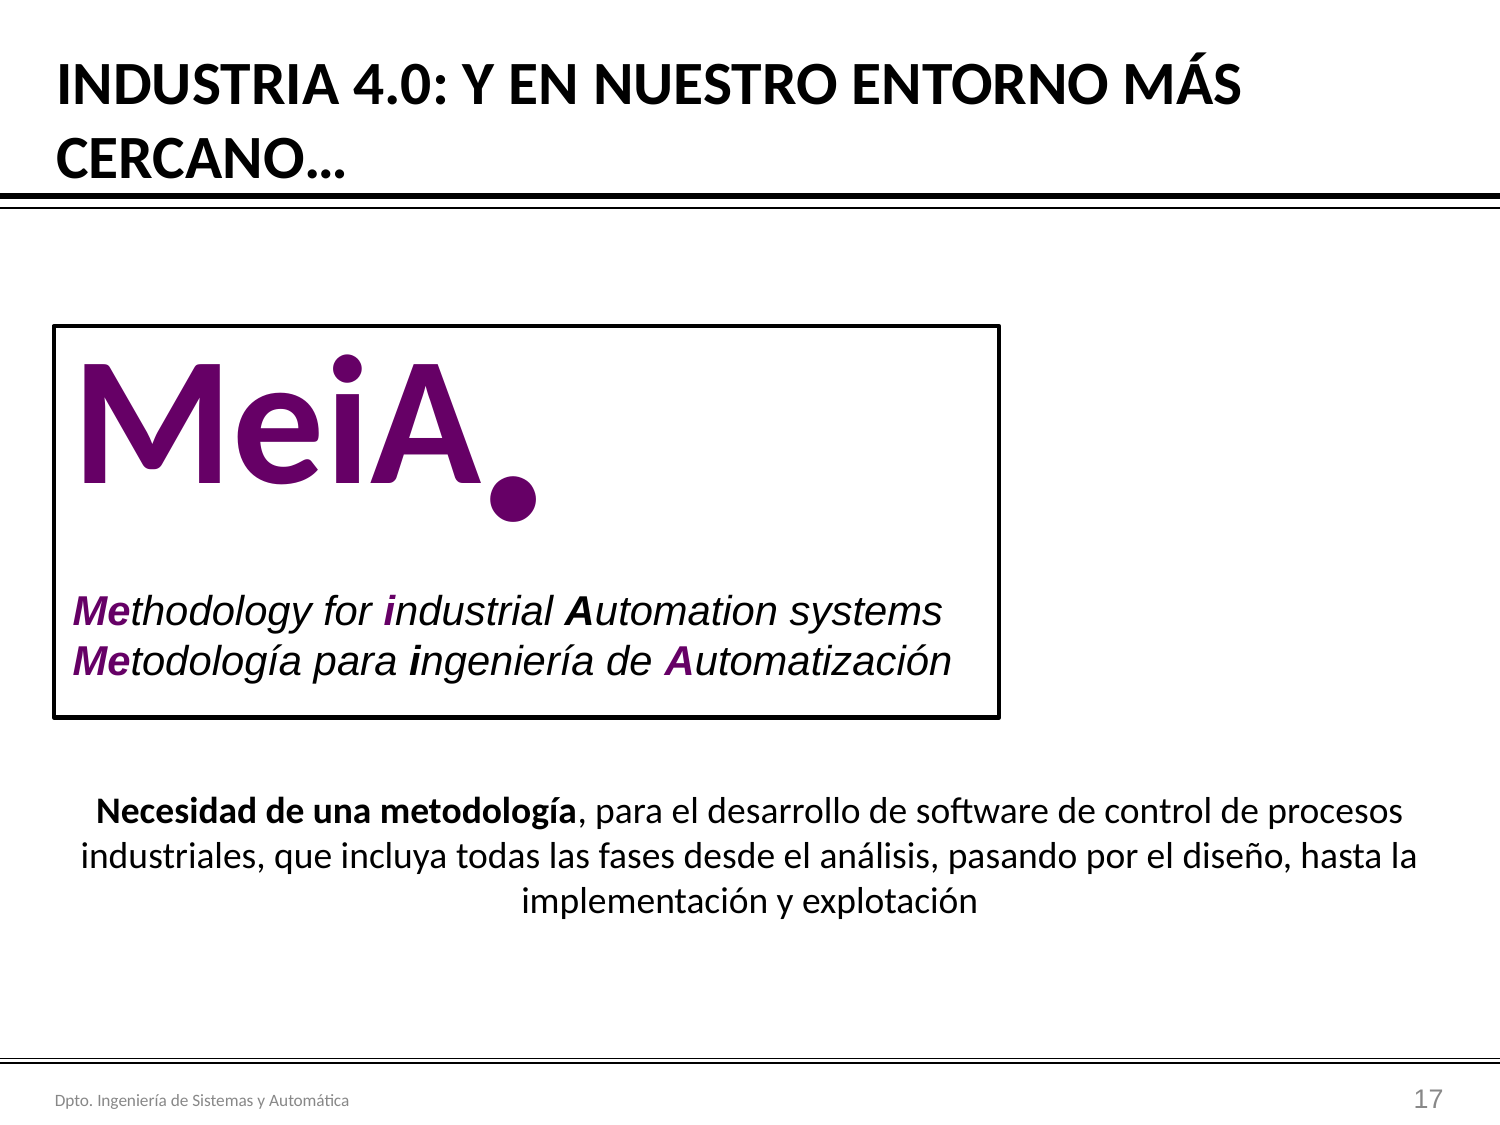

1. LA AUTOMATIZACION Y EL CONTROL INDUSTRIAL
# INDUSTRIA 4.0: y en nuestro entorno más cercano…

MeiA●
Methodology for industrial Automation systems
Metodología para ingeniería de Automatización
Necesidad de una metodología, para el desarrollo de software de control de procesos industriales, que incluya todas las fases desde el análisis, pasando por el diseño, hasta la implementación y explotación
17